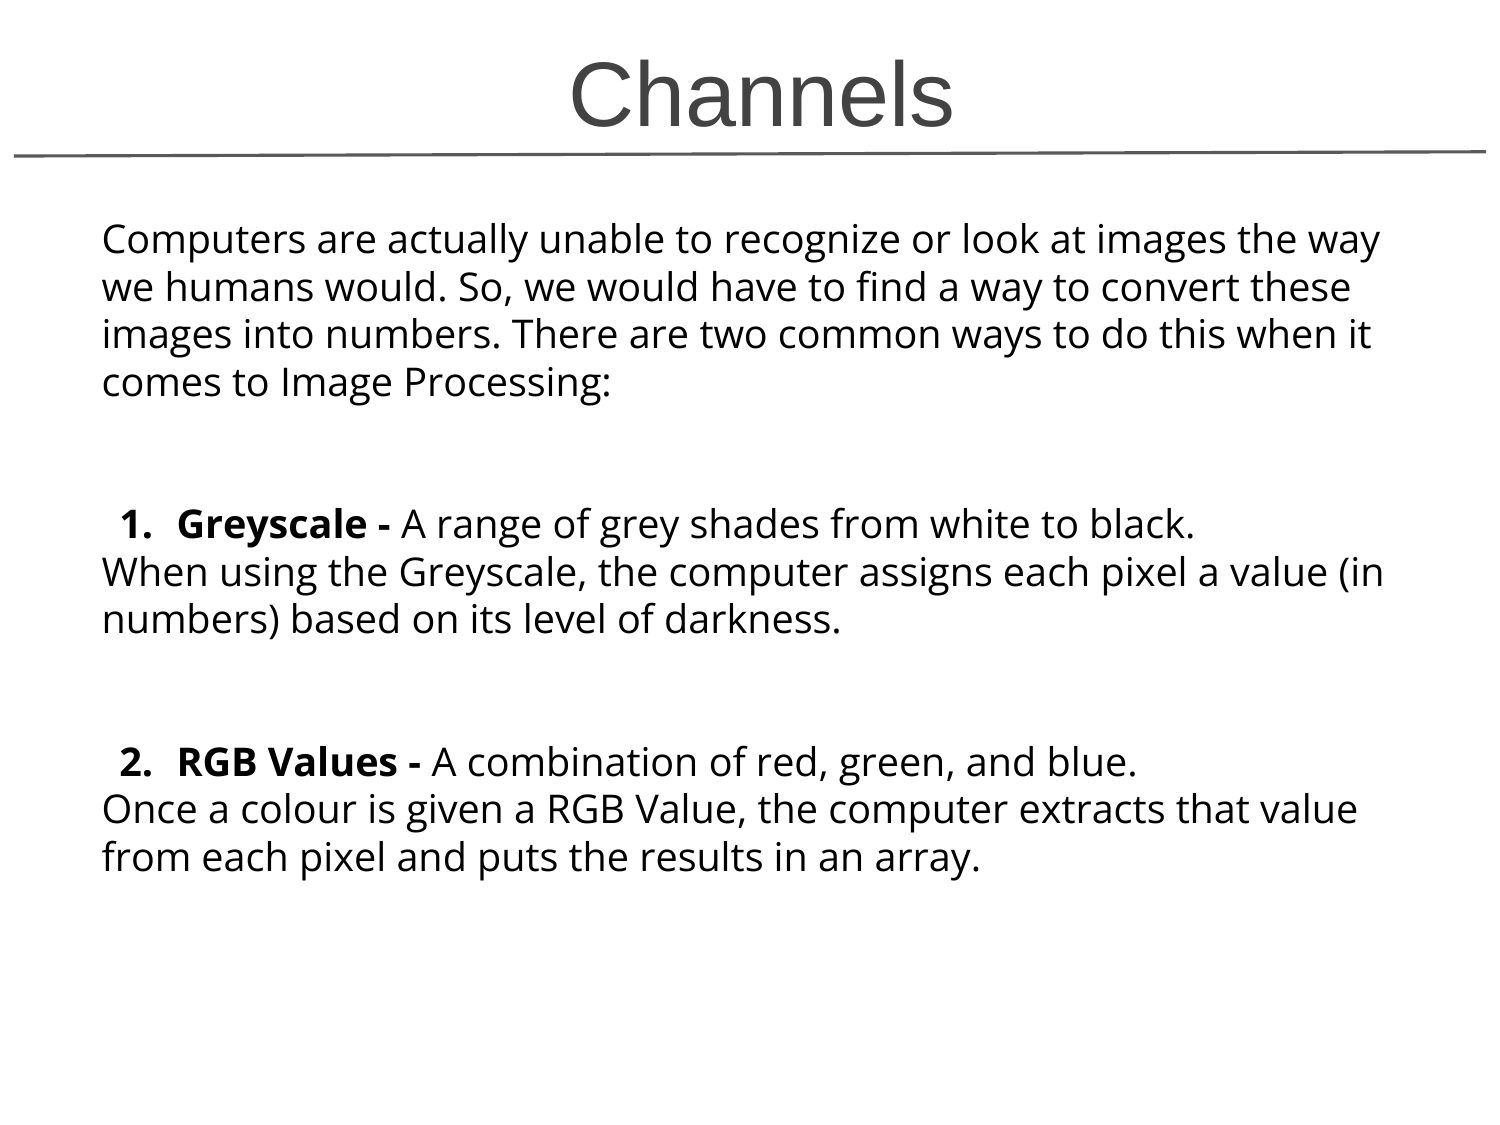

Channels

Computers are actually unable to recognize or look at images the way we humans would. So, we would have to find a way to convert these images into numbers. There are two common ways to do this when it comes to Image Processing:

Greyscale - A range of grey shades from white to black.
When using the Greyscale, the computer assigns each pixel a value (in numbers) based on its level of darkness.

RGB Values - A combination of red, green, and blue.
Once a colour is given a RGB Value, the computer extracts that value from each pixel and puts the results in an array.